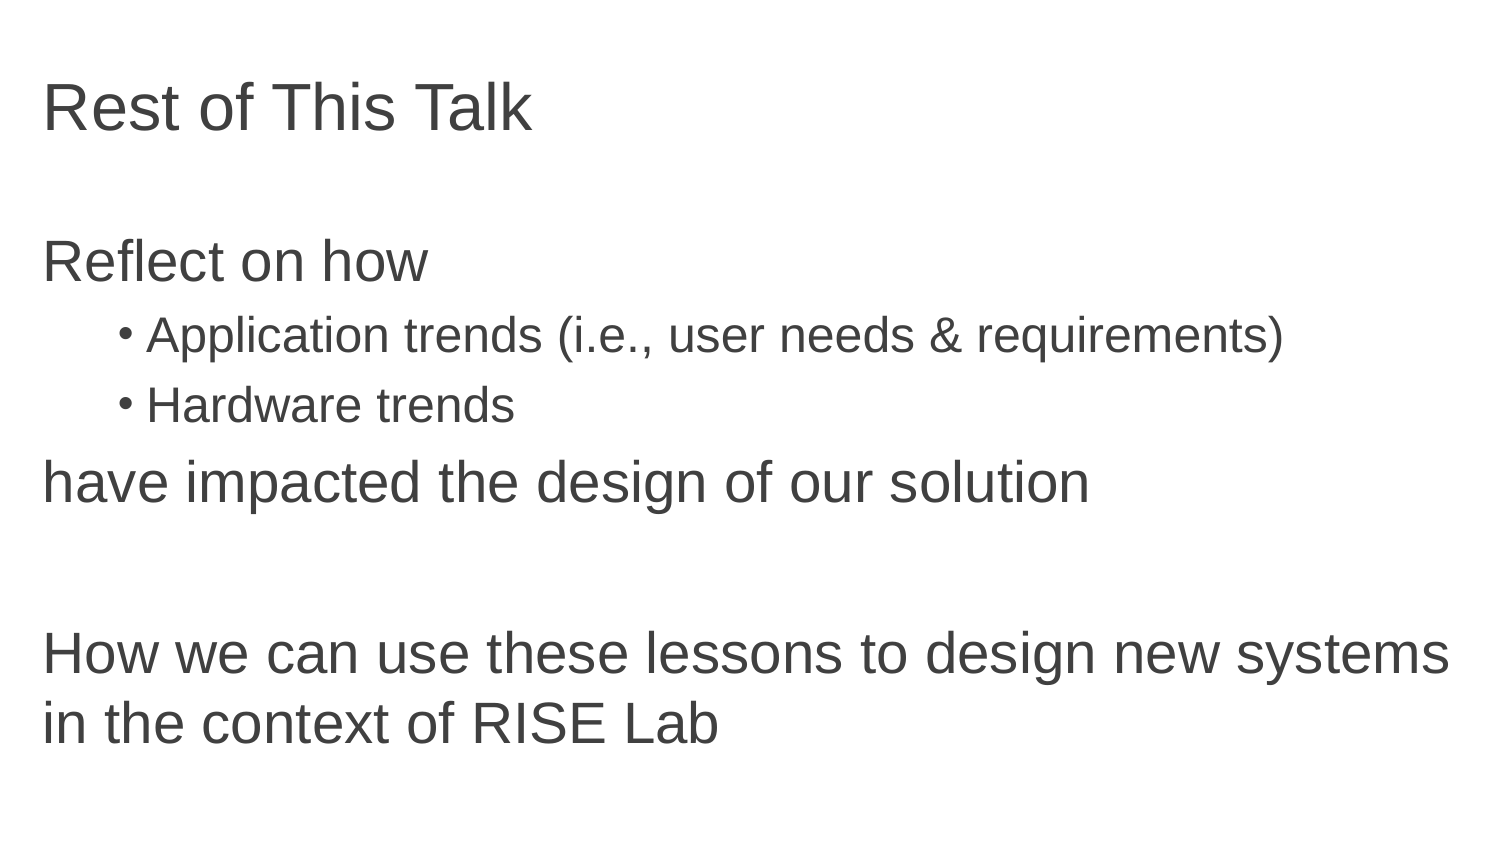

# Rest of This Talk
Reflect on how
Application trends (i.e., user needs & requirements)
Hardware trends
have impacted the design of our solution

How we can use these lessons to design new systems in the context of RISE Lab